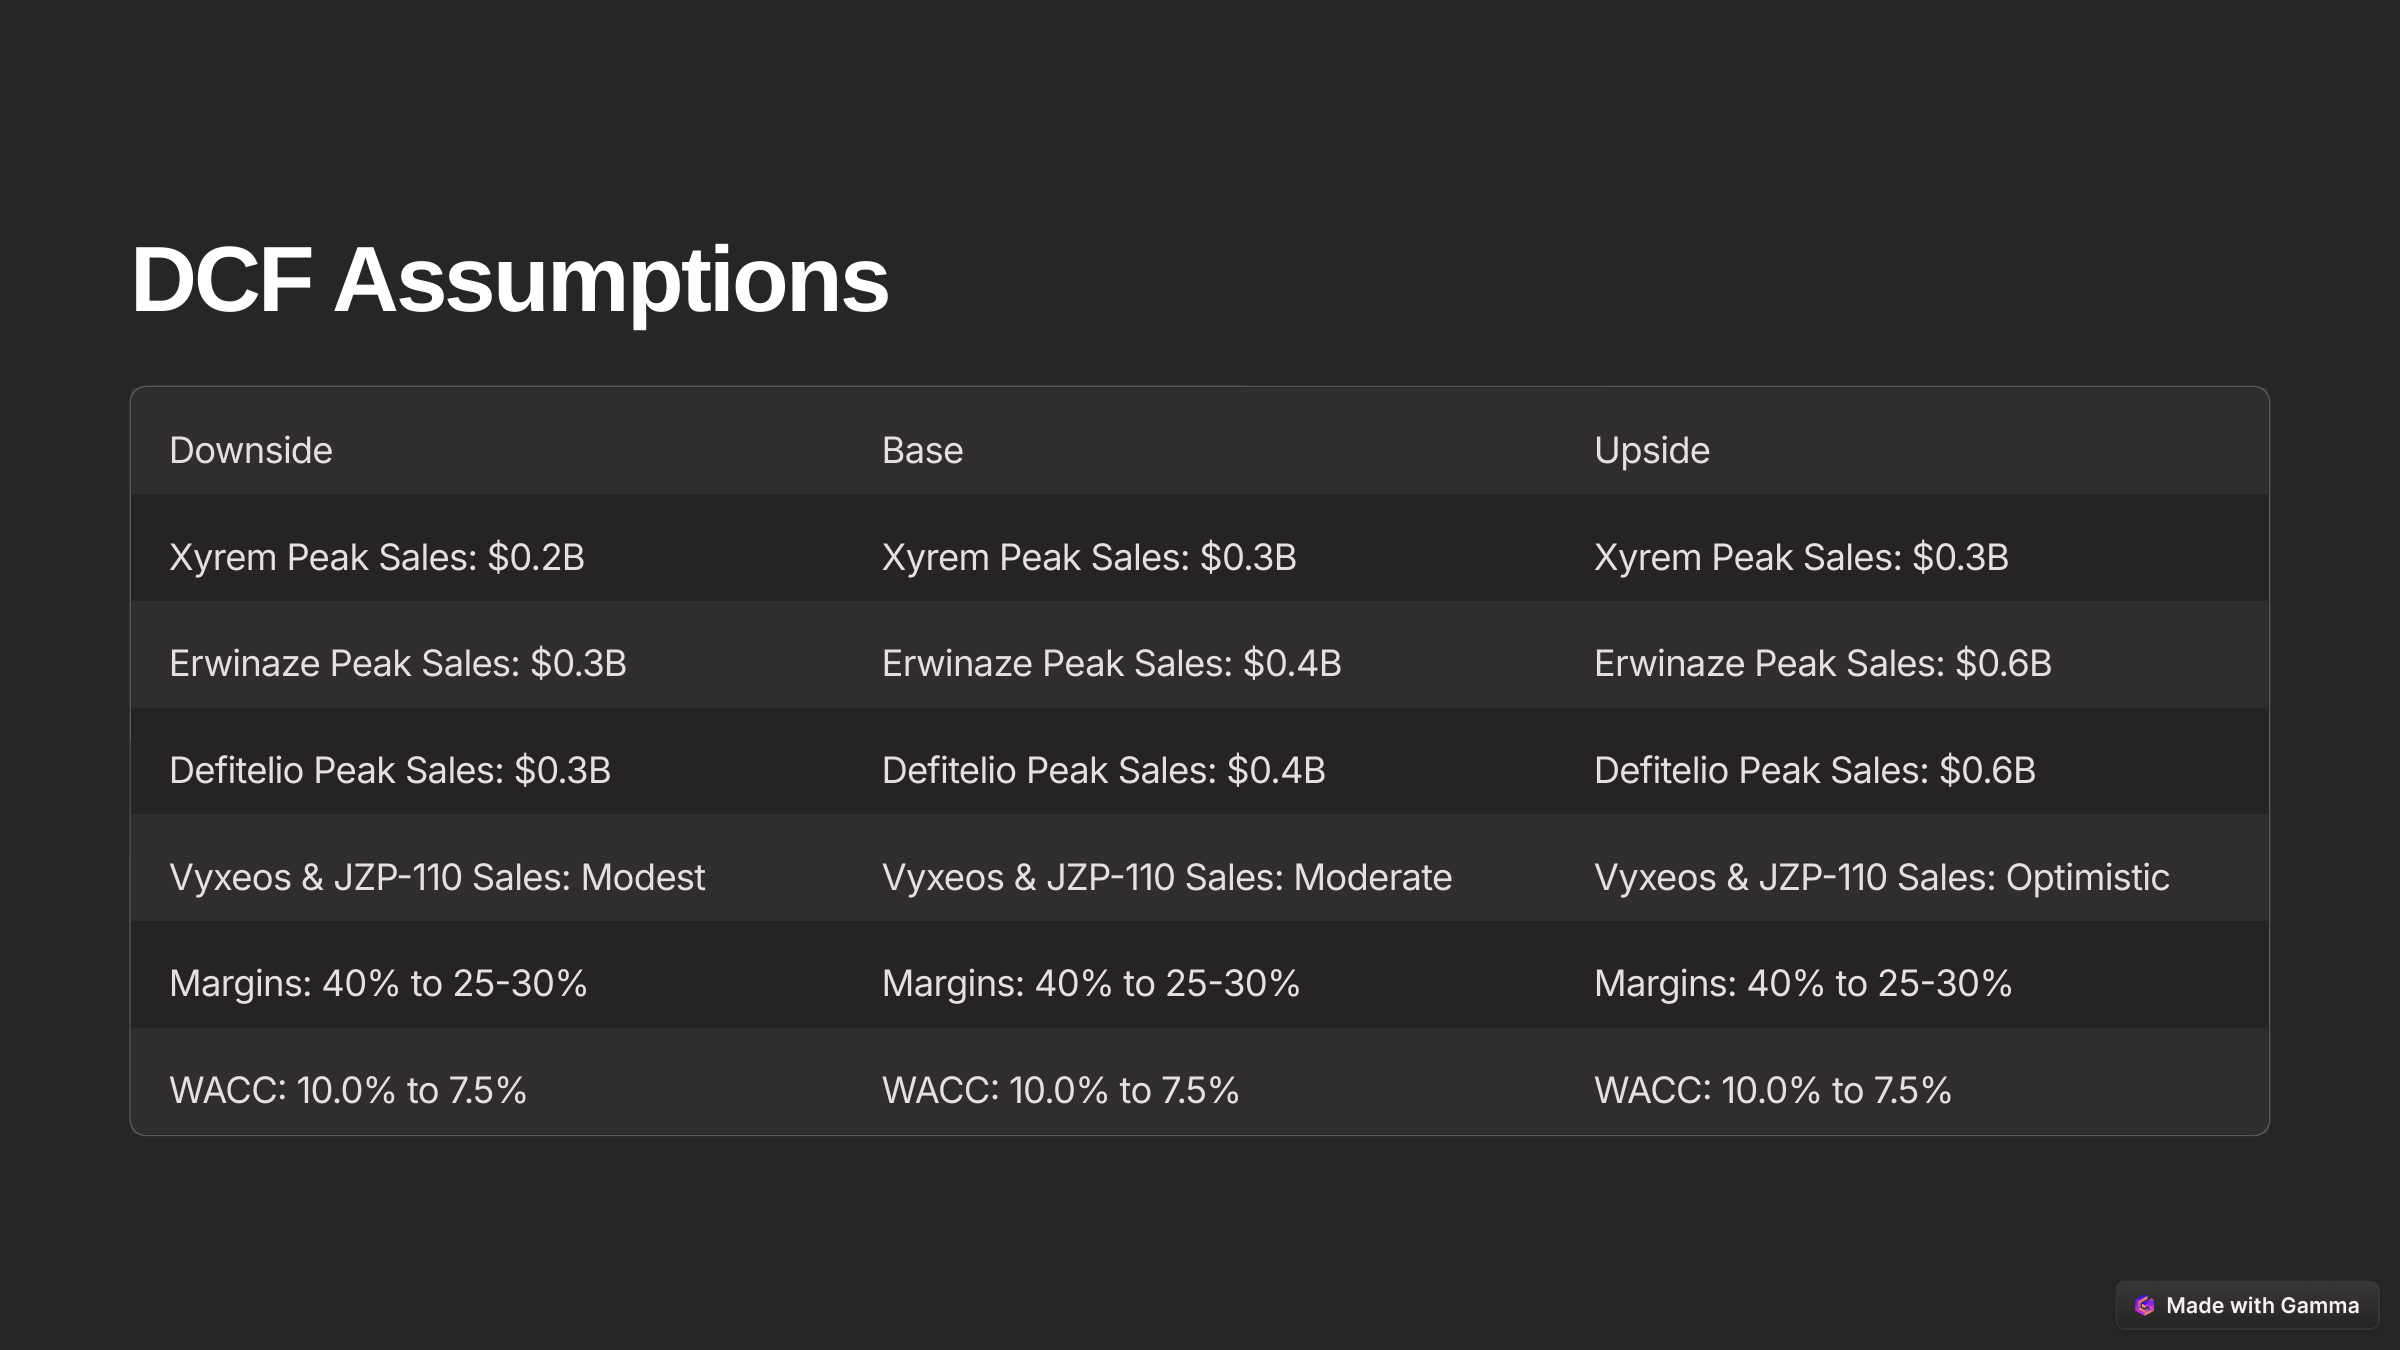

DCF Assumptions

Downside
Base
Upside

Xyrem Peak Sales: $0.2B
Xyrem Peak Sales: $0.3B
Xyrem Peak Sales: $0.3B

Erwinaze Peak Sales: $0.3B
Erwinaze Peak Sales: $0.4B
Erwinaze Peak Sales: $0.6B

Defitelio Peak Sales: $0.3B
Defitelio Peak Sales: $0.4B
Defitelio Peak Sales: $0.6B

Vyxeos & JZP-110 Sales: Modest
Vyxeos & JZP-110 Sales: Moderate
Vyxeos & JZP-110 Sales: Optimistic

Margins: 40% to 25-30%
Margins: 40% to 25-30%
Margins: 40% to 25-30%

WACC: 10.0% to 7.5%
WACC: 10.0% to 7.5%
WACC: 10.0% to 7.5%